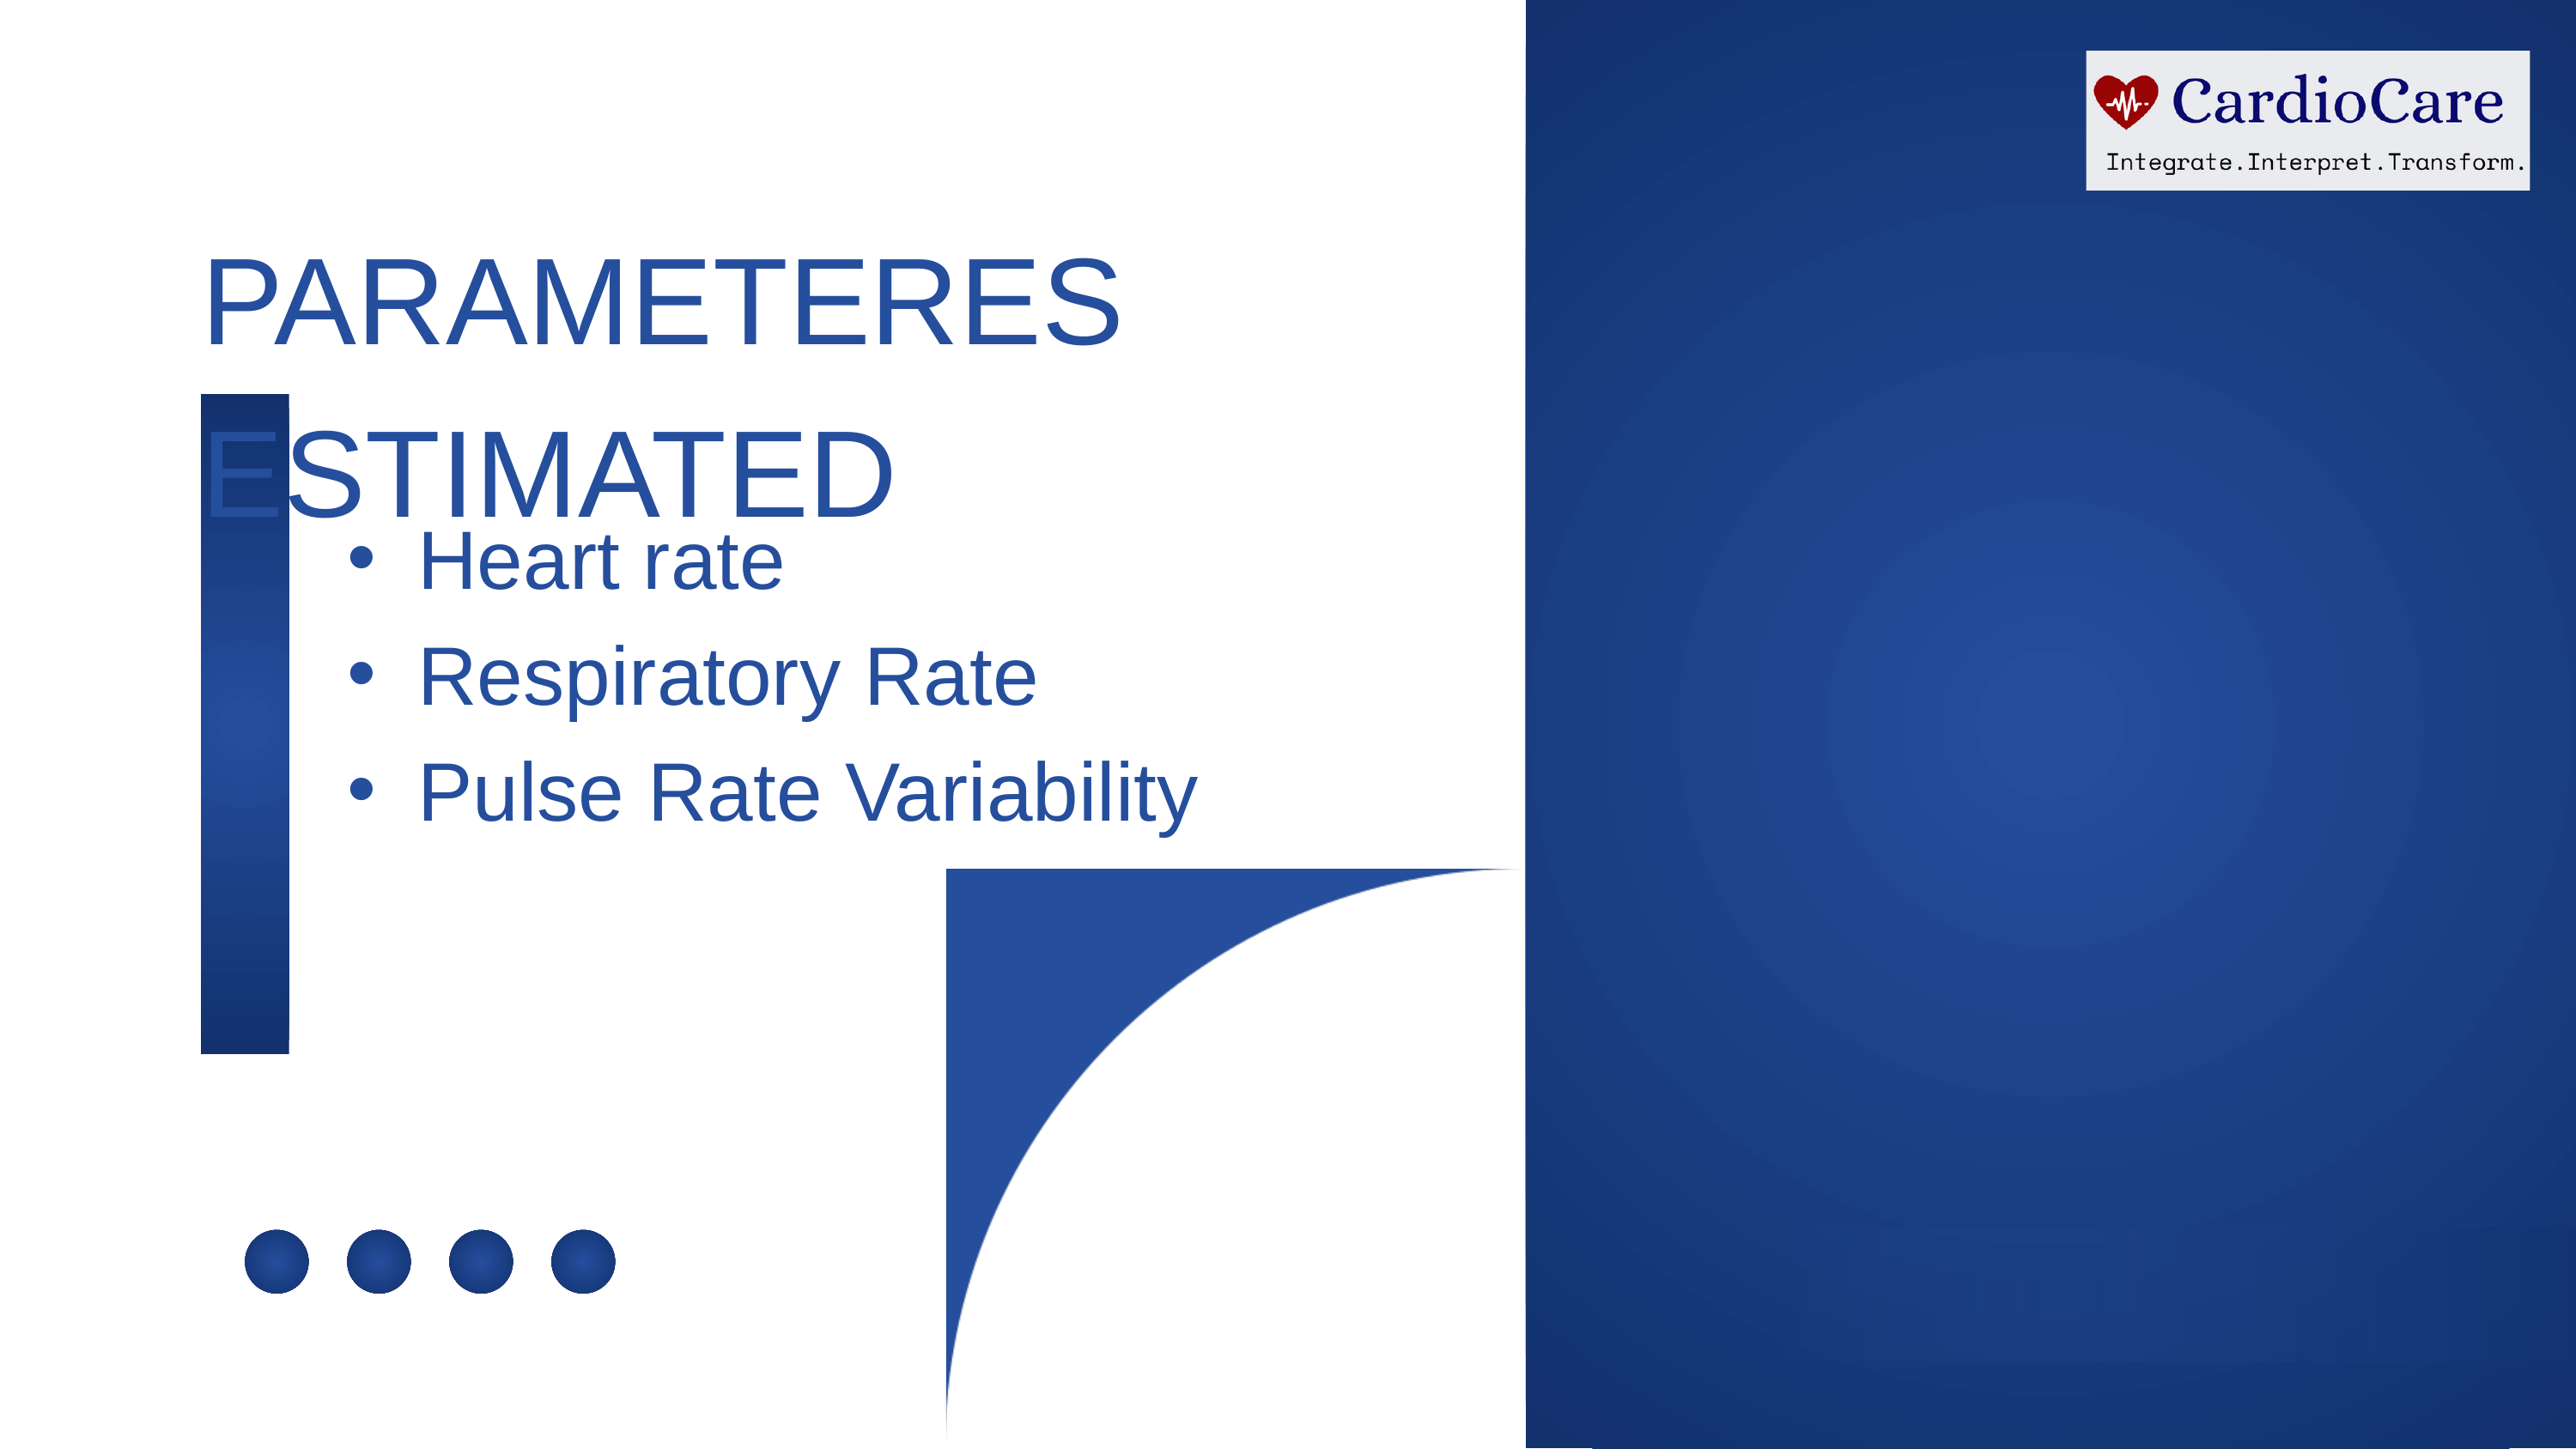

PARAMETERES ESTIMATED

Heart rate
Respiratory Rate
Pulse Rate Variability